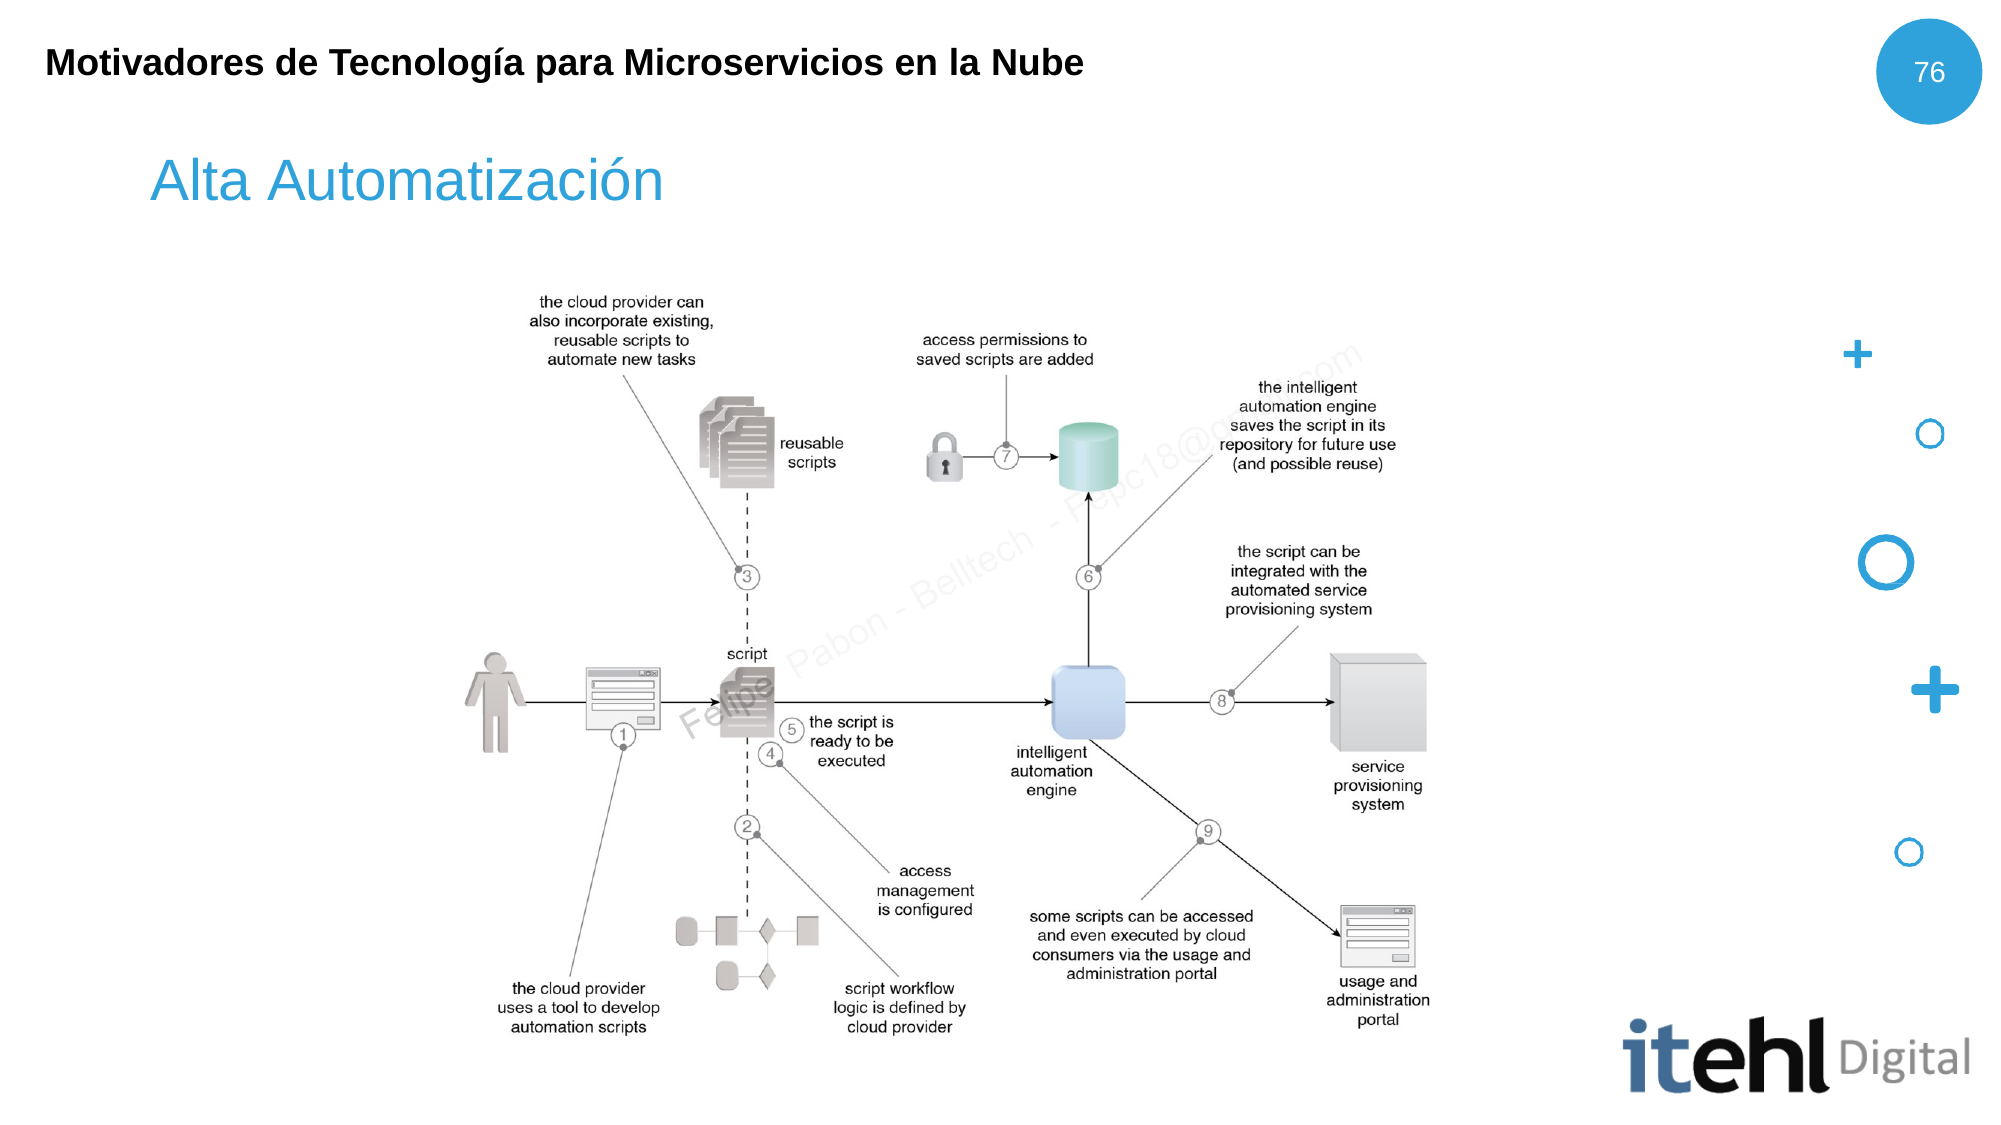

Motivadores de Tecnología para Microservicios en la Nube
76
Alta Automatización